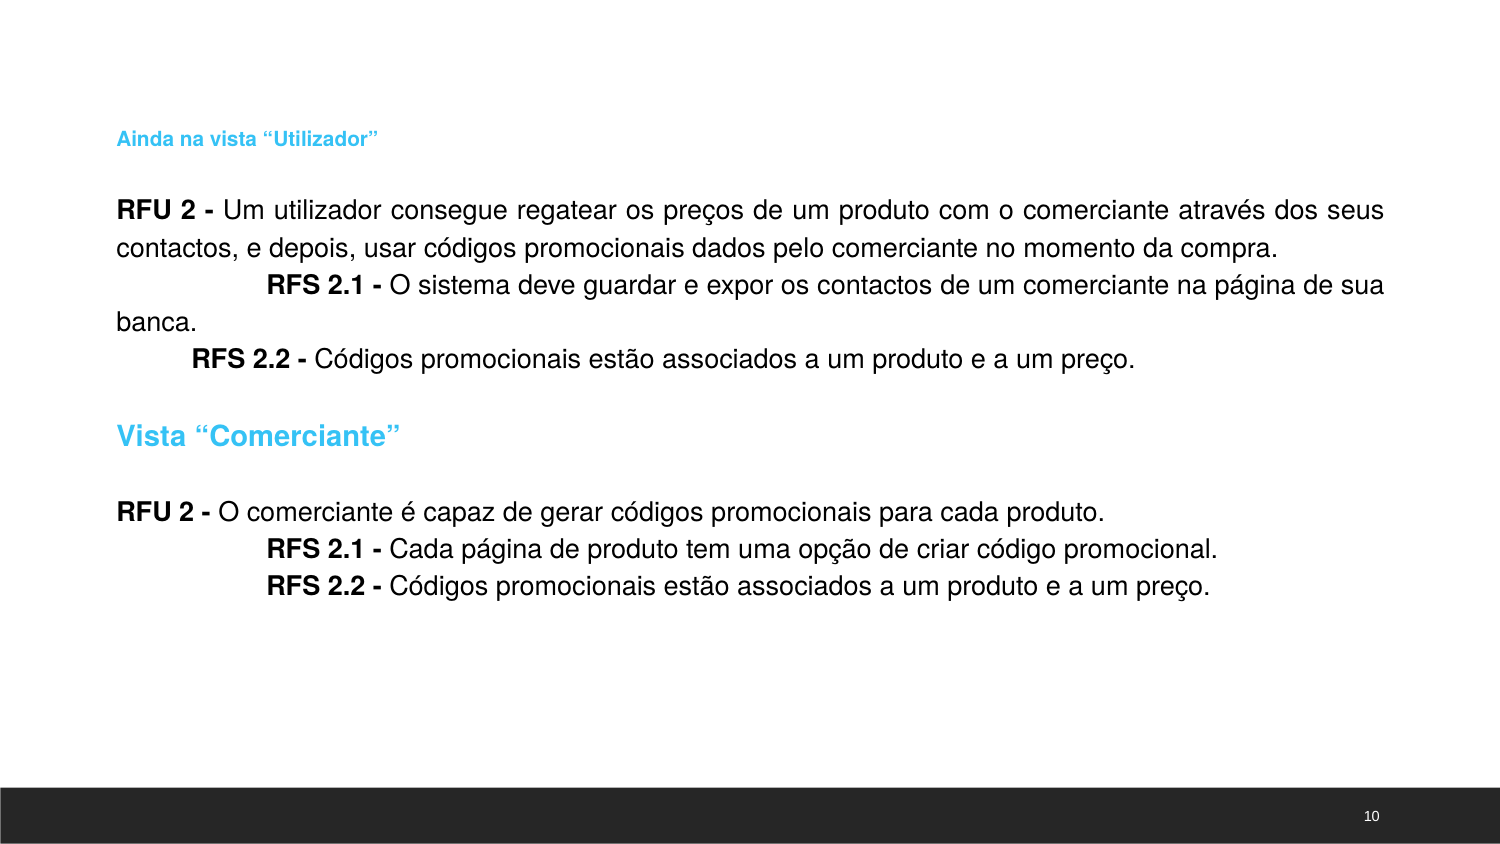

Ainda na vista “Utilizador”

RFU 2 - Um utilizador consegue regatear os preços de um produto com o comerciante através dos seus contactos, e depois, usar códigos promocionais dados pelo comerciante no momento da compra.
	RFS 2.1 - O sistema deve guardar e expor os contactos de um comerciante na página de sua banca.
RFS 2.2 - Códigos promocionais estão associados a um produto e a um preço.

Vista “Comerciante”

RFU 2 - O comerciante é capaz de gerar códigos promocionais para cada produto.
	RFS 2.1 - Cada página de produto tem uma opção de criar código promocional.
	RFS 2.2 - Códigos promocionais estão associados a um produto e a um preço.

10